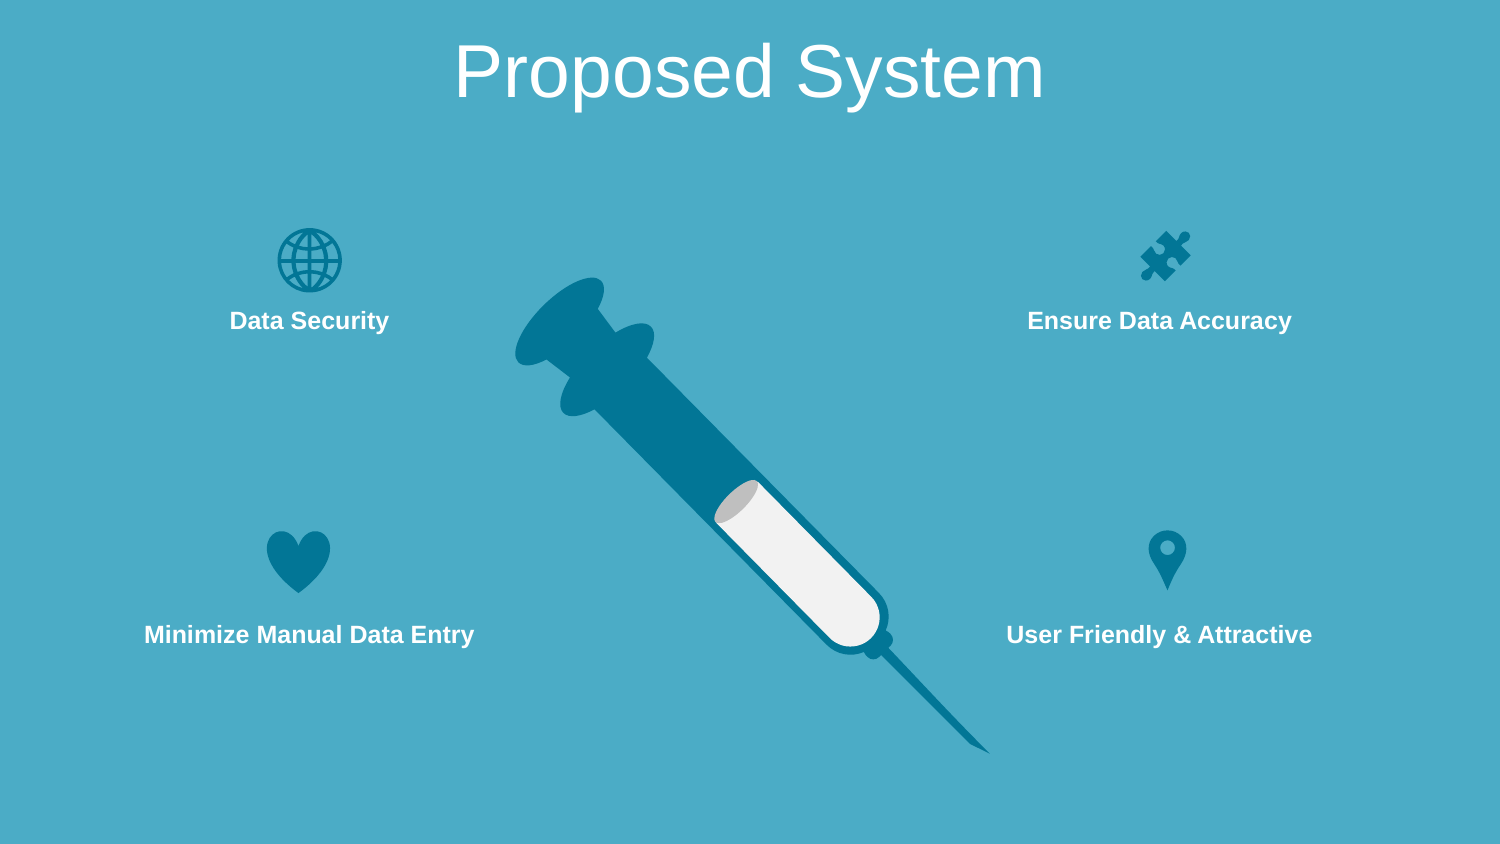

Proposed System

Data Security
Ensure Data Accuracy

Minimize Manual Data Entry
User Friendly & Attractive